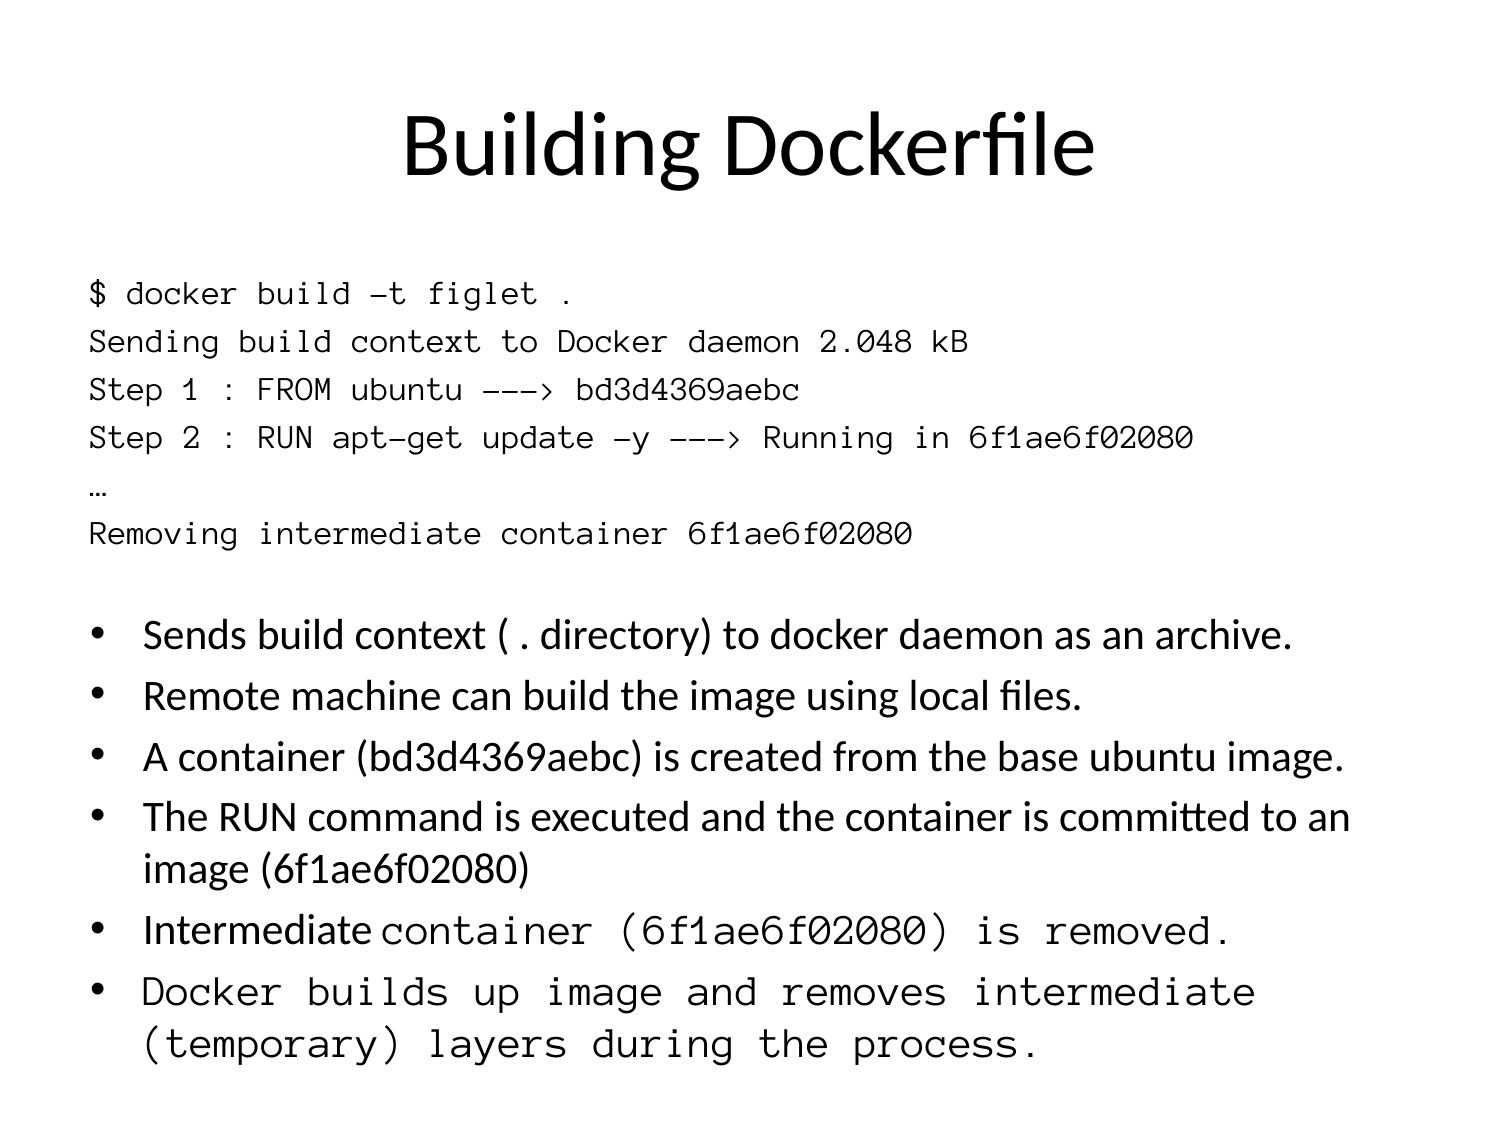

# Building Dockerfile
$ docker build -t figlet .
Sending build context to Docker daemon 2.048 kB
Step 1 : FROM ubuntu ---> bd3d4369aebc
Step 2 : RUN apt-get update -y ---> Running in 6f1ae6f02080
…
Removing intermediate container 6f1ae6f02080

Sends build context ( . directory) to docker daemon as an archive.
Remote machine can build the image using local files.
A container (bd3d4369aebc) is created from the base ubuntu image.
The RUN command is executed and the container is committed to an image (6f1ae6f02080)
Intermediate container (6f1ae6f02080) is removed.
Docker builds up image and removes intermediate (temporary) layers during the process.